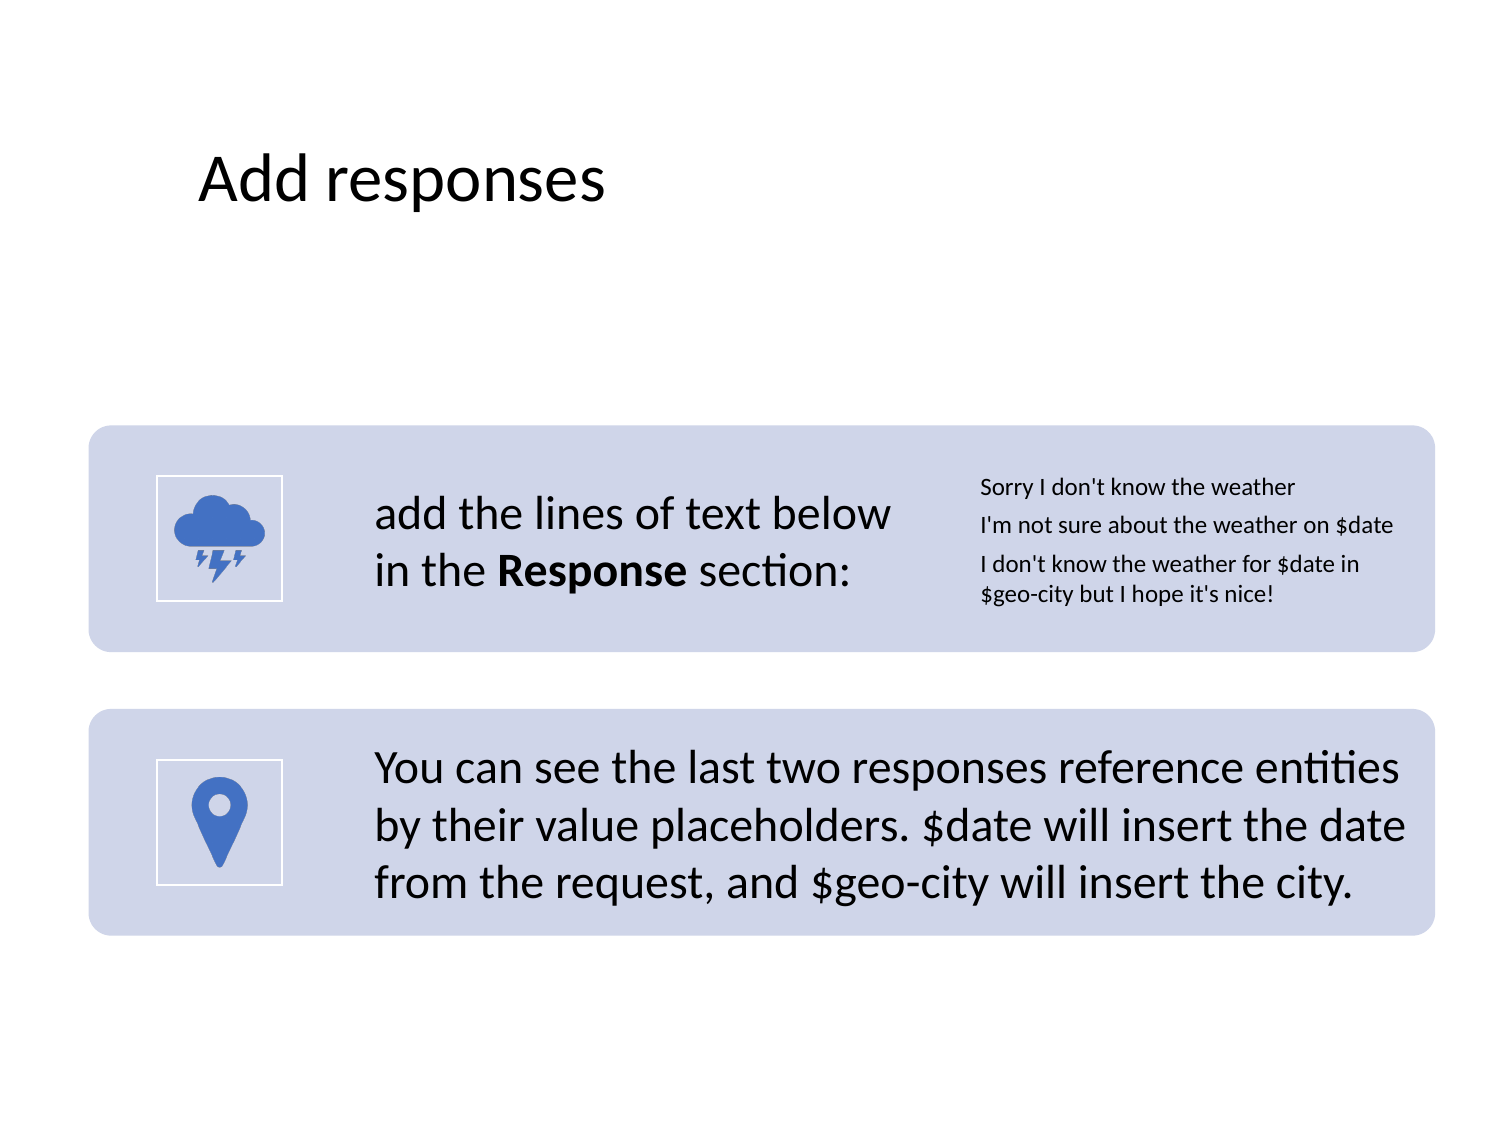

# Add responses
add the lines of text below in the Response section:
Sorry I don't know the weather
I'm not sure about the weather on $date
I don't know the weather for $date in $geo-city but I hope it's nice!
You can see the last two responses reference entities by their value placeholders. $date will insert the date from the request, and $geo-city will insert the city.